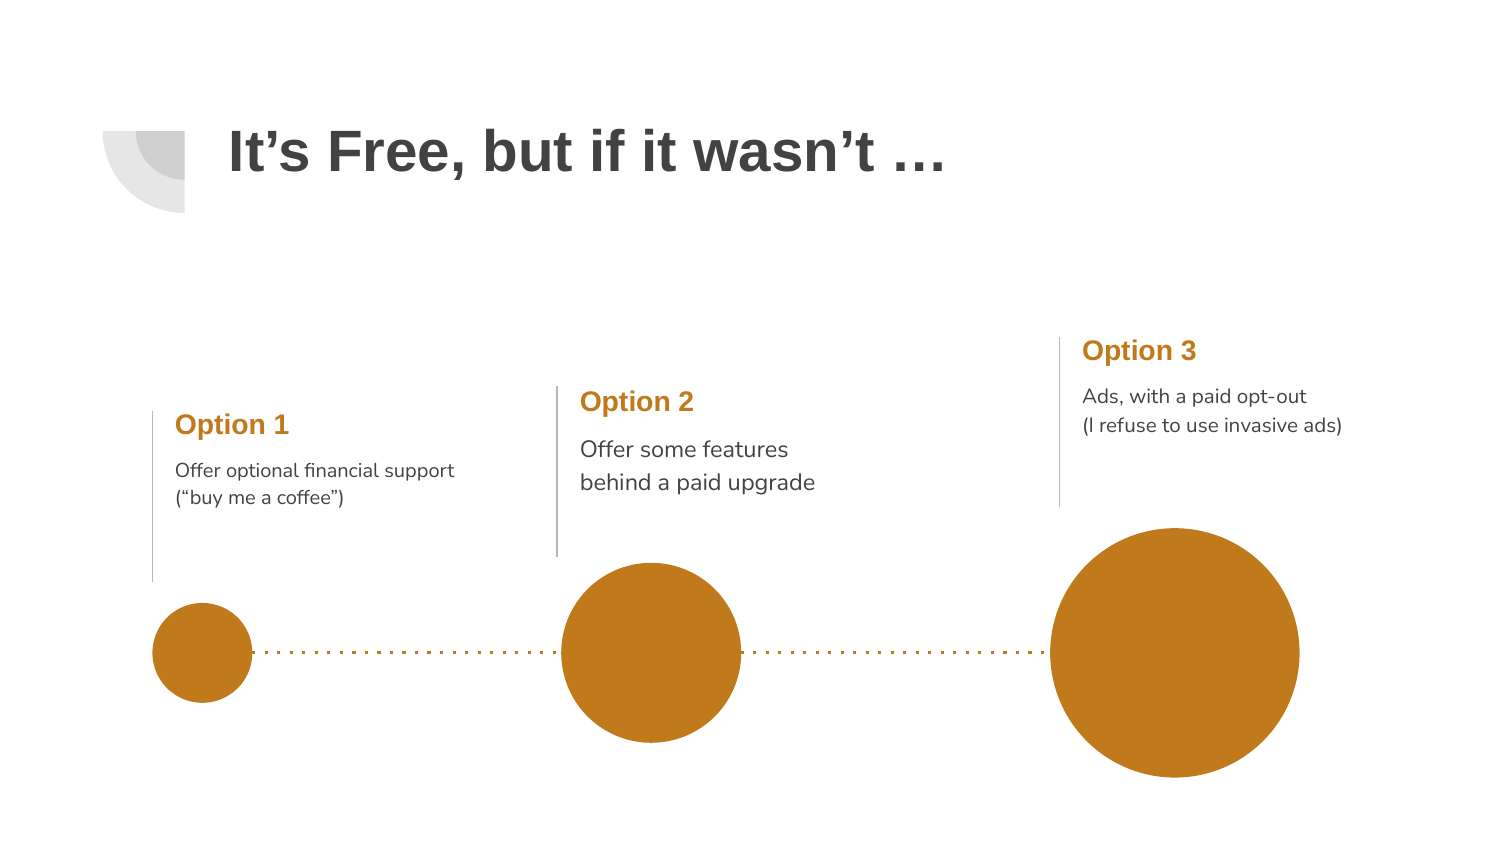

# It’s Free, but if it wasn’t …
Option 3
Ads, with a paid opt-out
(I refuse to use invasive ads)
Option 2
Option 1
Offer some features behind a paid upgrade
Offer optional financial support (“buy me a coffee”)